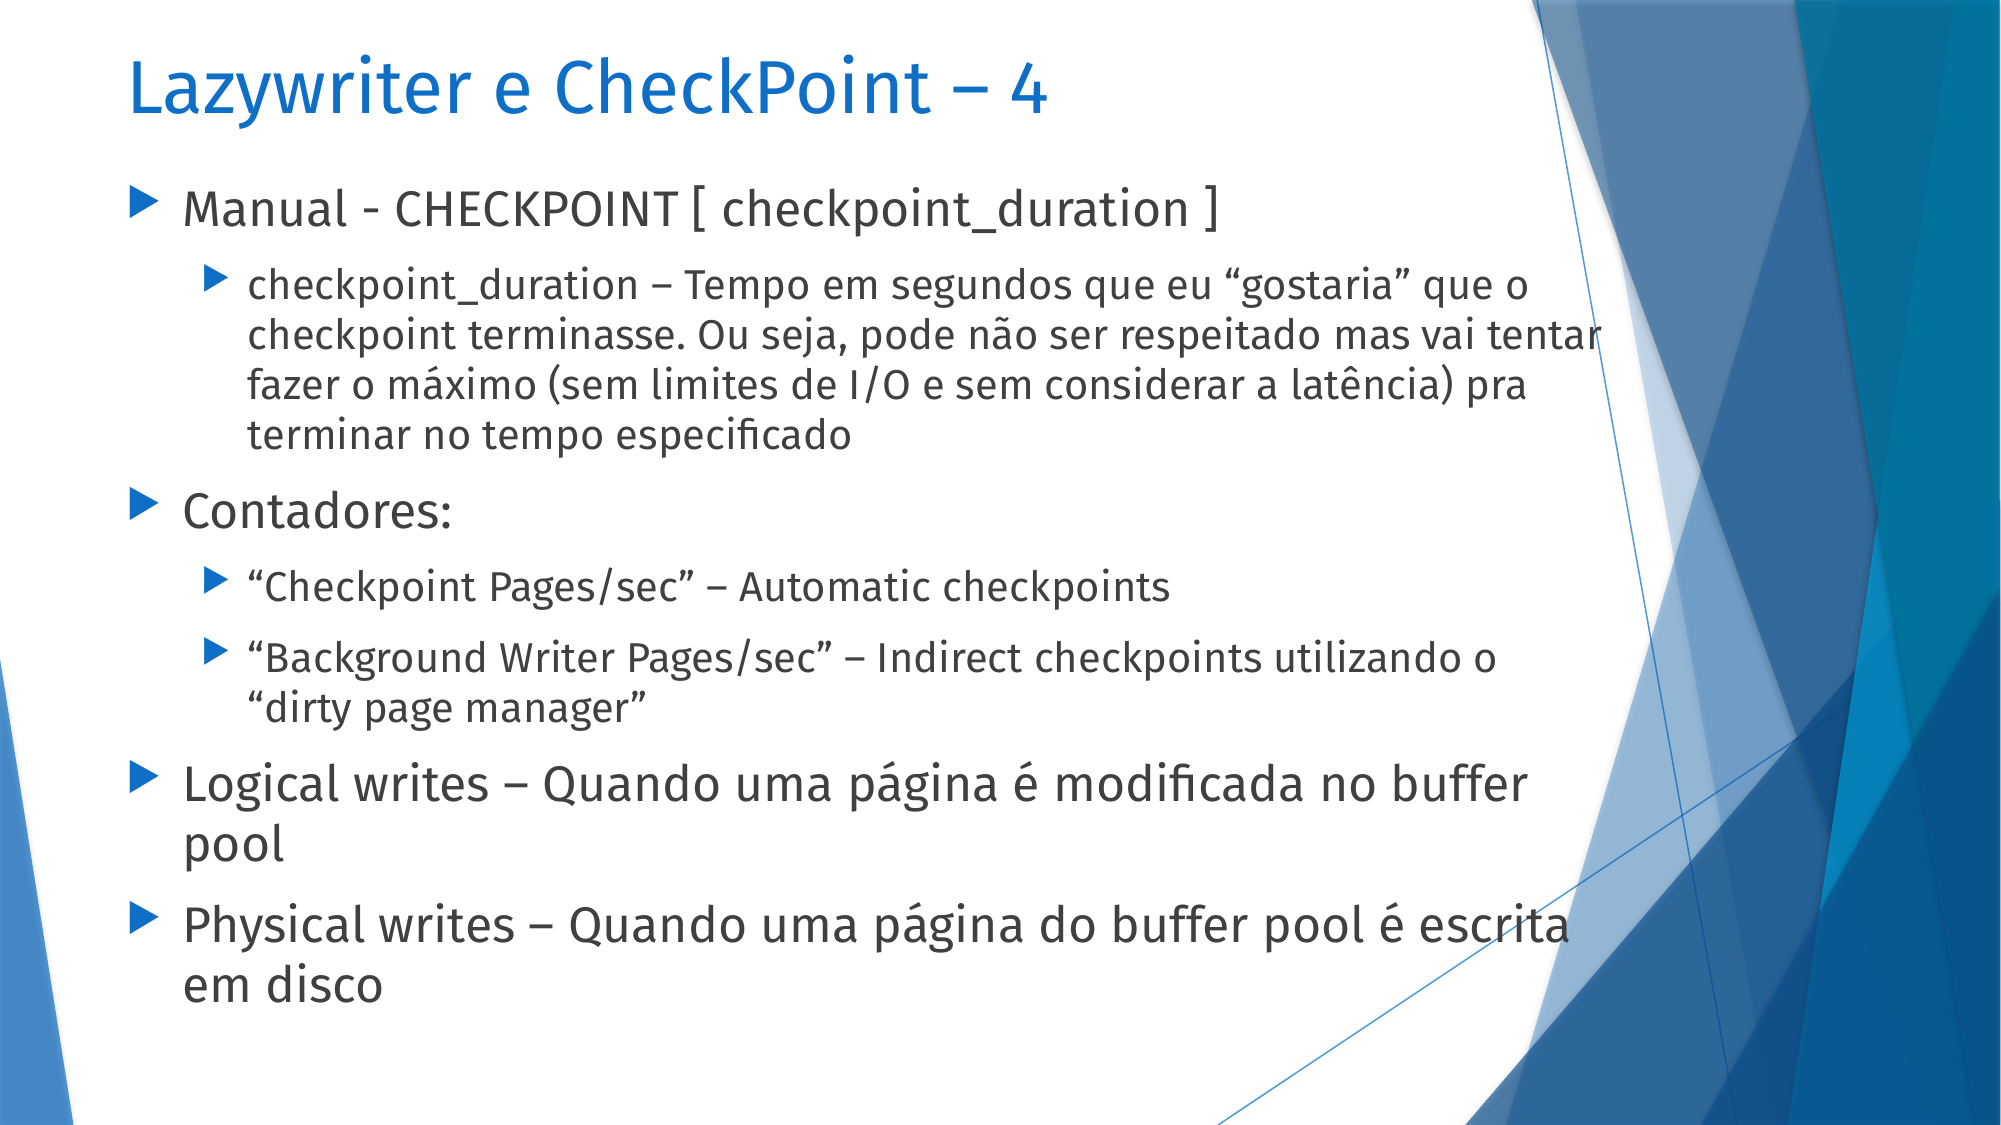

# Lazywriter e CheckPoint – 4
Manual - CHECKPOINT [ checkpoint_duration ]
checkpoint_duration – Tempo em segundos que eu “gostaria” que o checkpoint terminasse. Ou seja, pode não ser respeitado mas vai tentar fazer o máximo (sem limites de I/O e sem considerar a latência) pra terminar no tempo especificado
Contadores:
“Checkpoint Pages/sec” – Automatic checkpoints
“Background Writer Pages/sec” – Indirect checkpoints utilizando o “dirty page manager”
Logical writes – Quando uma página é modificada no buffer pool
Physical writes – Quando uma página do buffer pool é escrita em disco